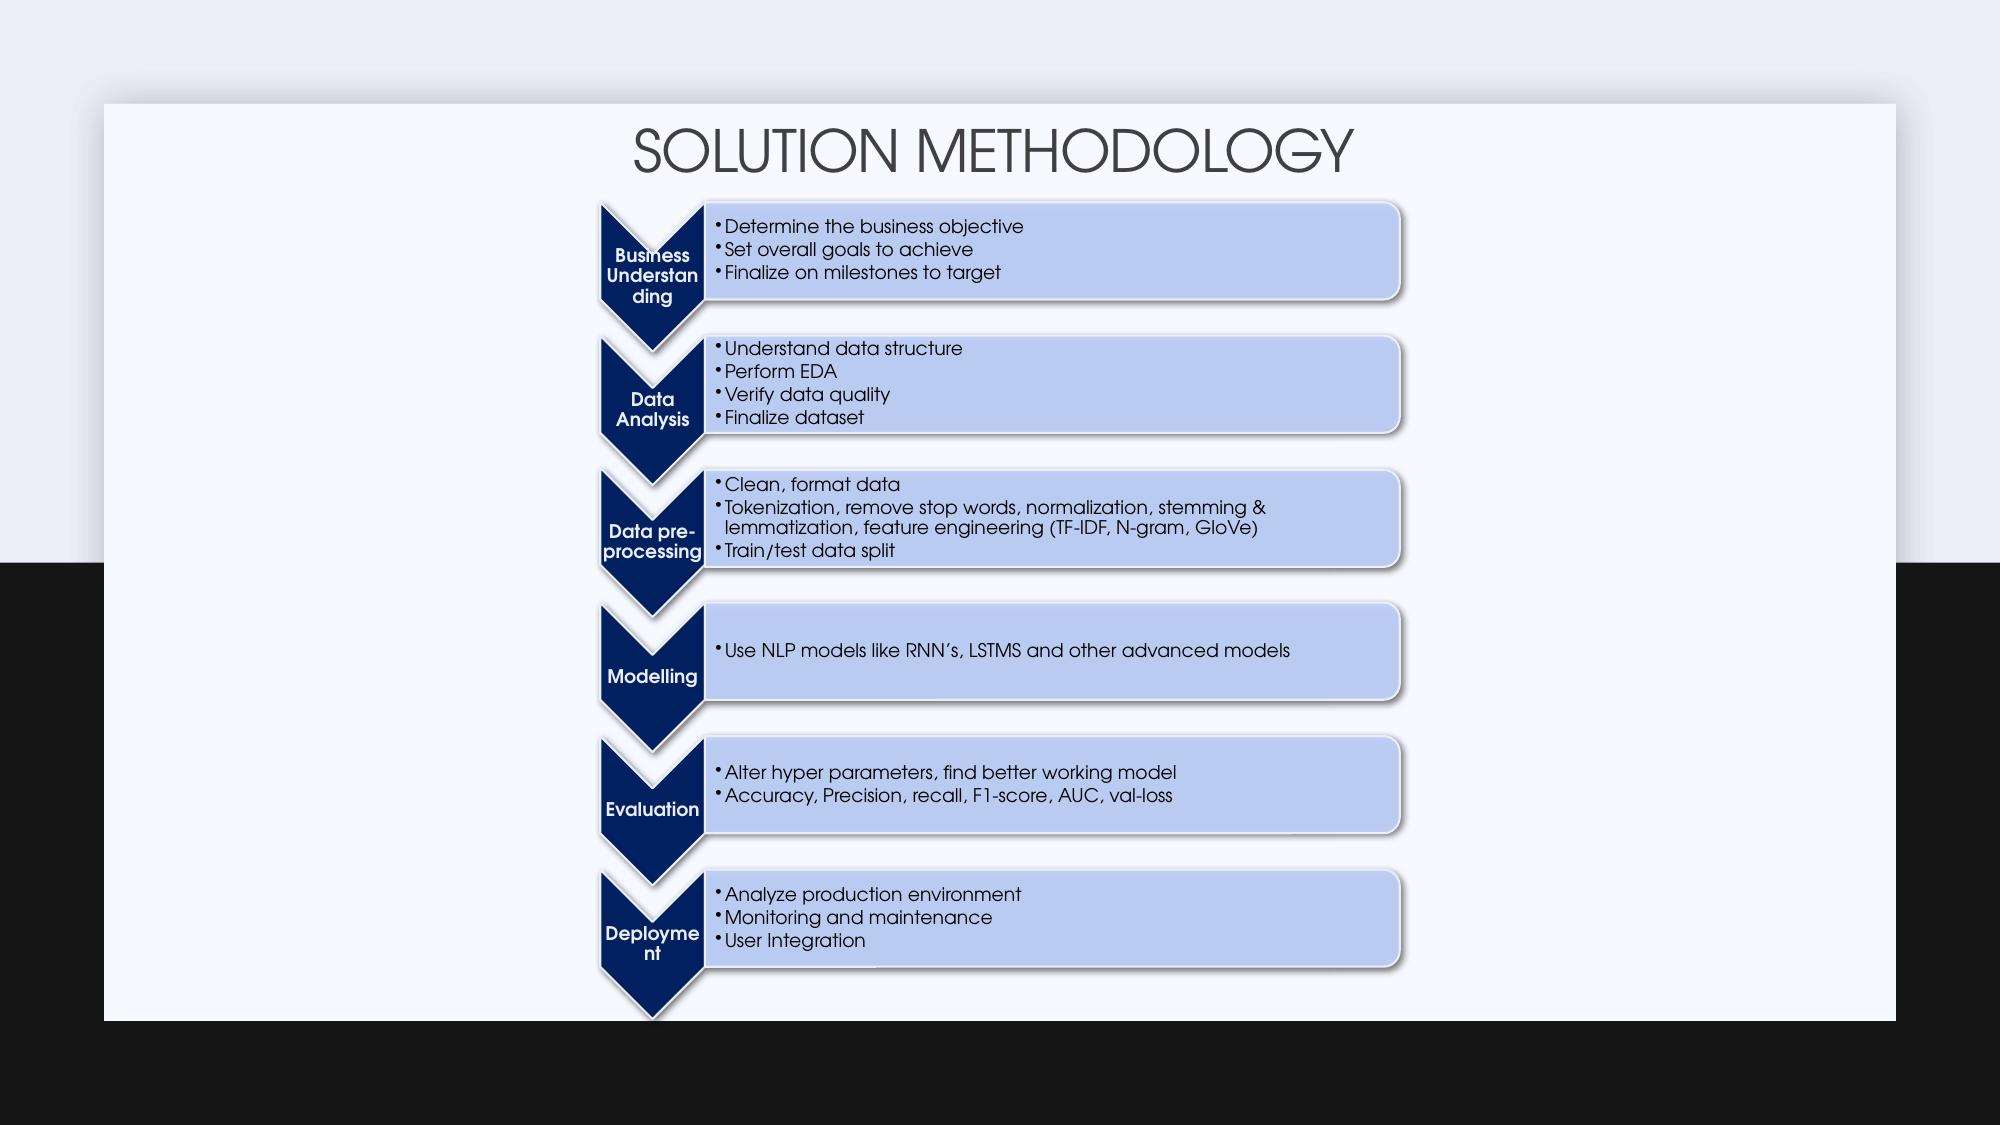

# Solution METHODOLOGY
Business Understanding
Determine the business objective
Set overall goals to achieve
Finalize on milestones to target
Data Analysis
Understand data structure
Perform EDA
Verify data quality
Finalize dataset
Data pre-processing
Clean, format data
Tokenization, remove stop words, normalization, stemming & lemmatization, feature engineering (TF-IDF, N-gram, GloVe)
Train/test data split
Modelling
Use NLP models like RNN’s, LSTMS and other advanced models
Evaluation
Alter hyper parameters, find better working model
Accuracy, Precision, recall, F1-score, AUC, val-loss
Deployment
Analyze production environment
Monitoring and maintenance
User Integration